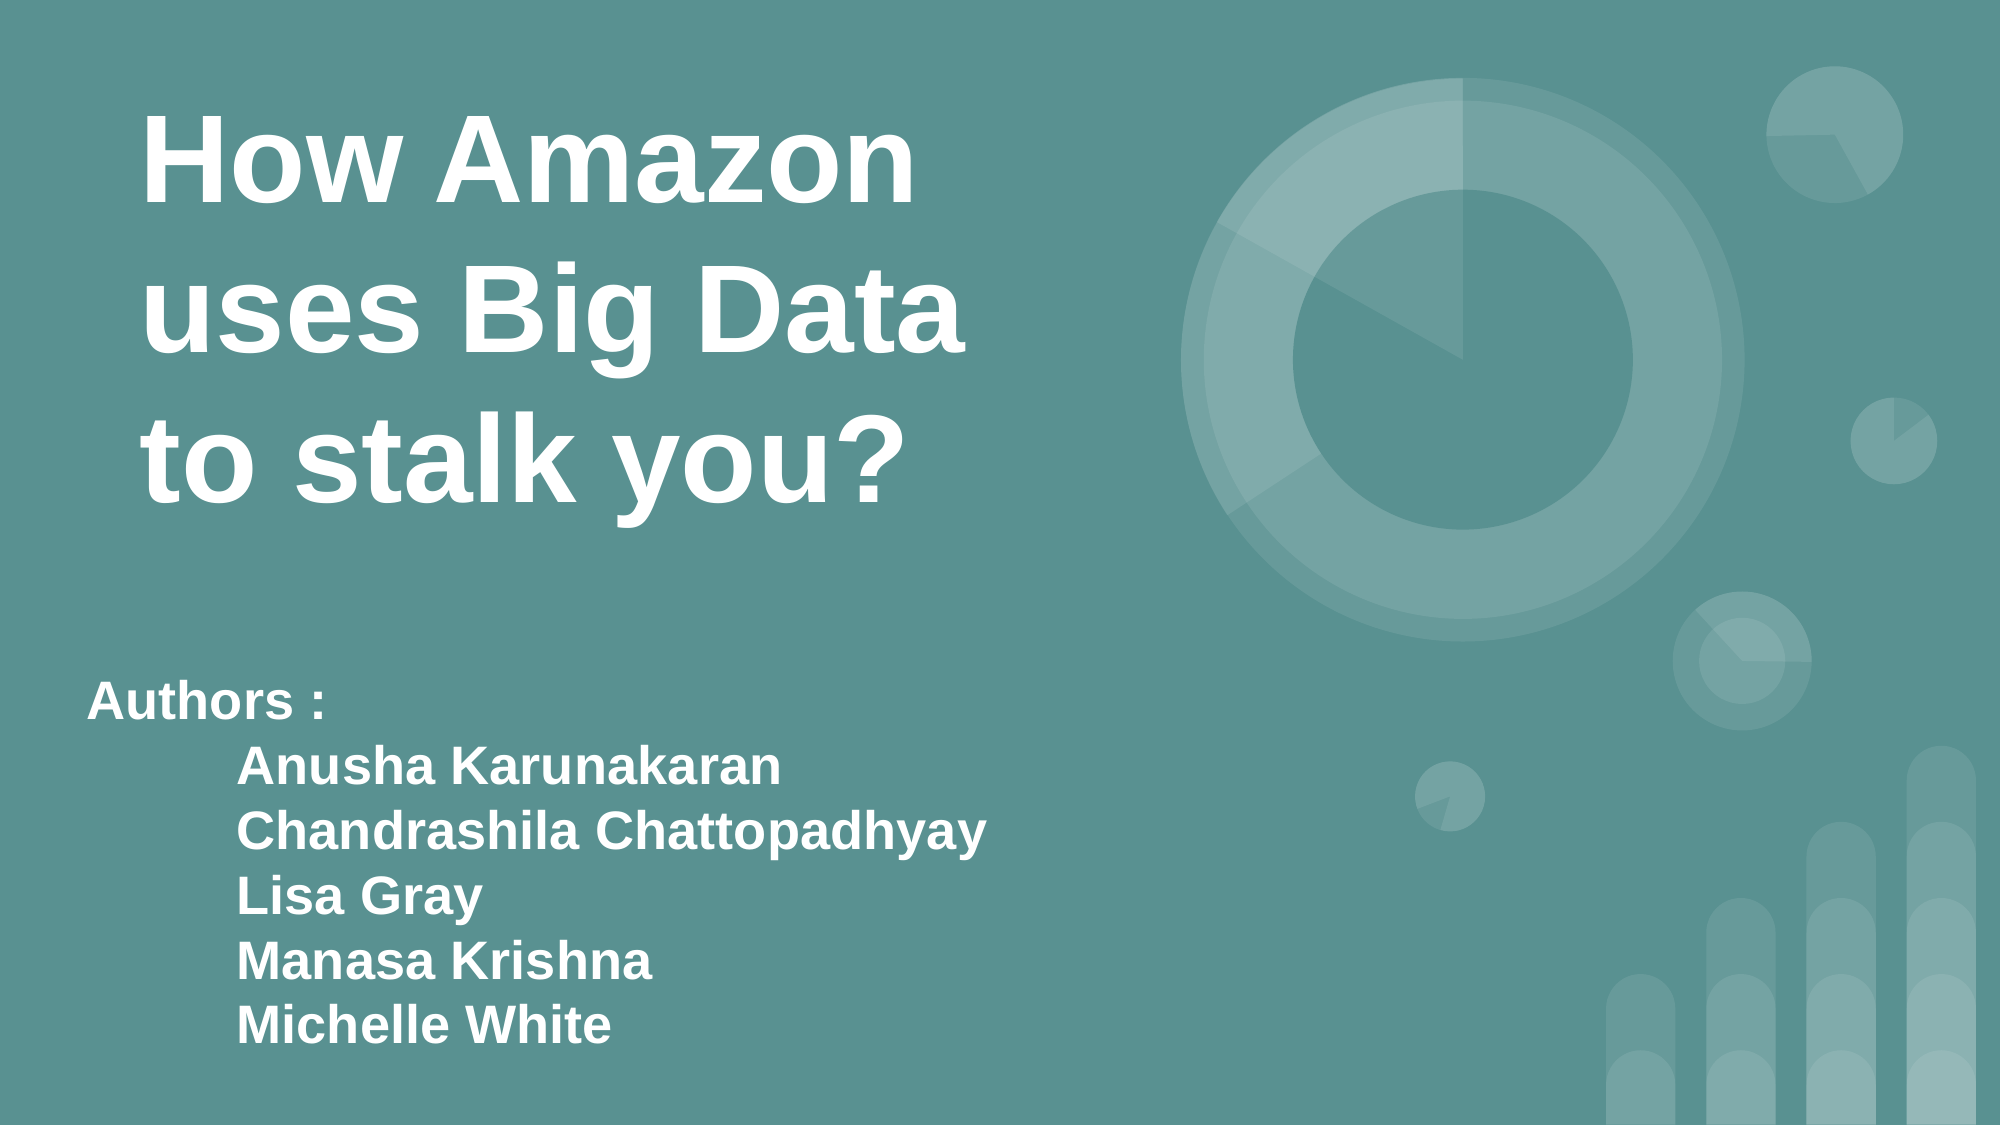

# How Amazon uses Big Data to stalk you?
Authors :
Anusha Karunakaran
Chandrashila Chattopadhyay
Lisa Gray
Manasa Krishna
Michelle White